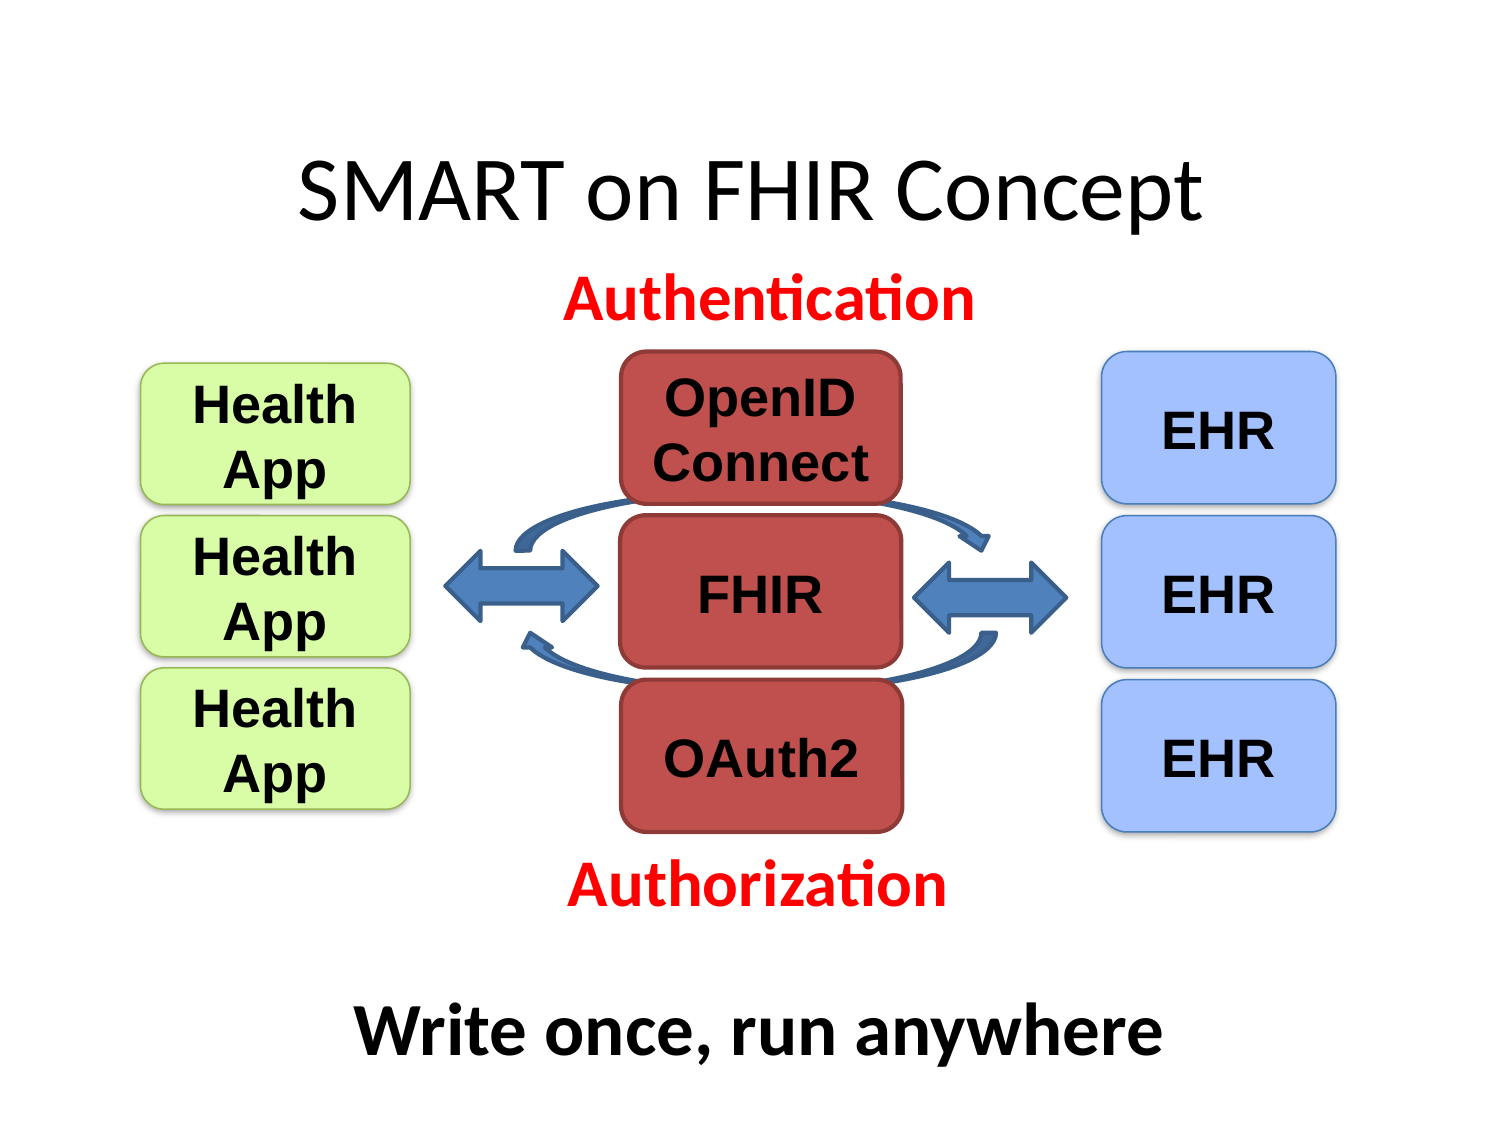

# SMART on FHIR Concept
Authentication
OpenID
Connect
EHR
EHR
Health App
Health App

FHIR
Health App
EHR

OAuth2
Authorization
Write once, run anywhere